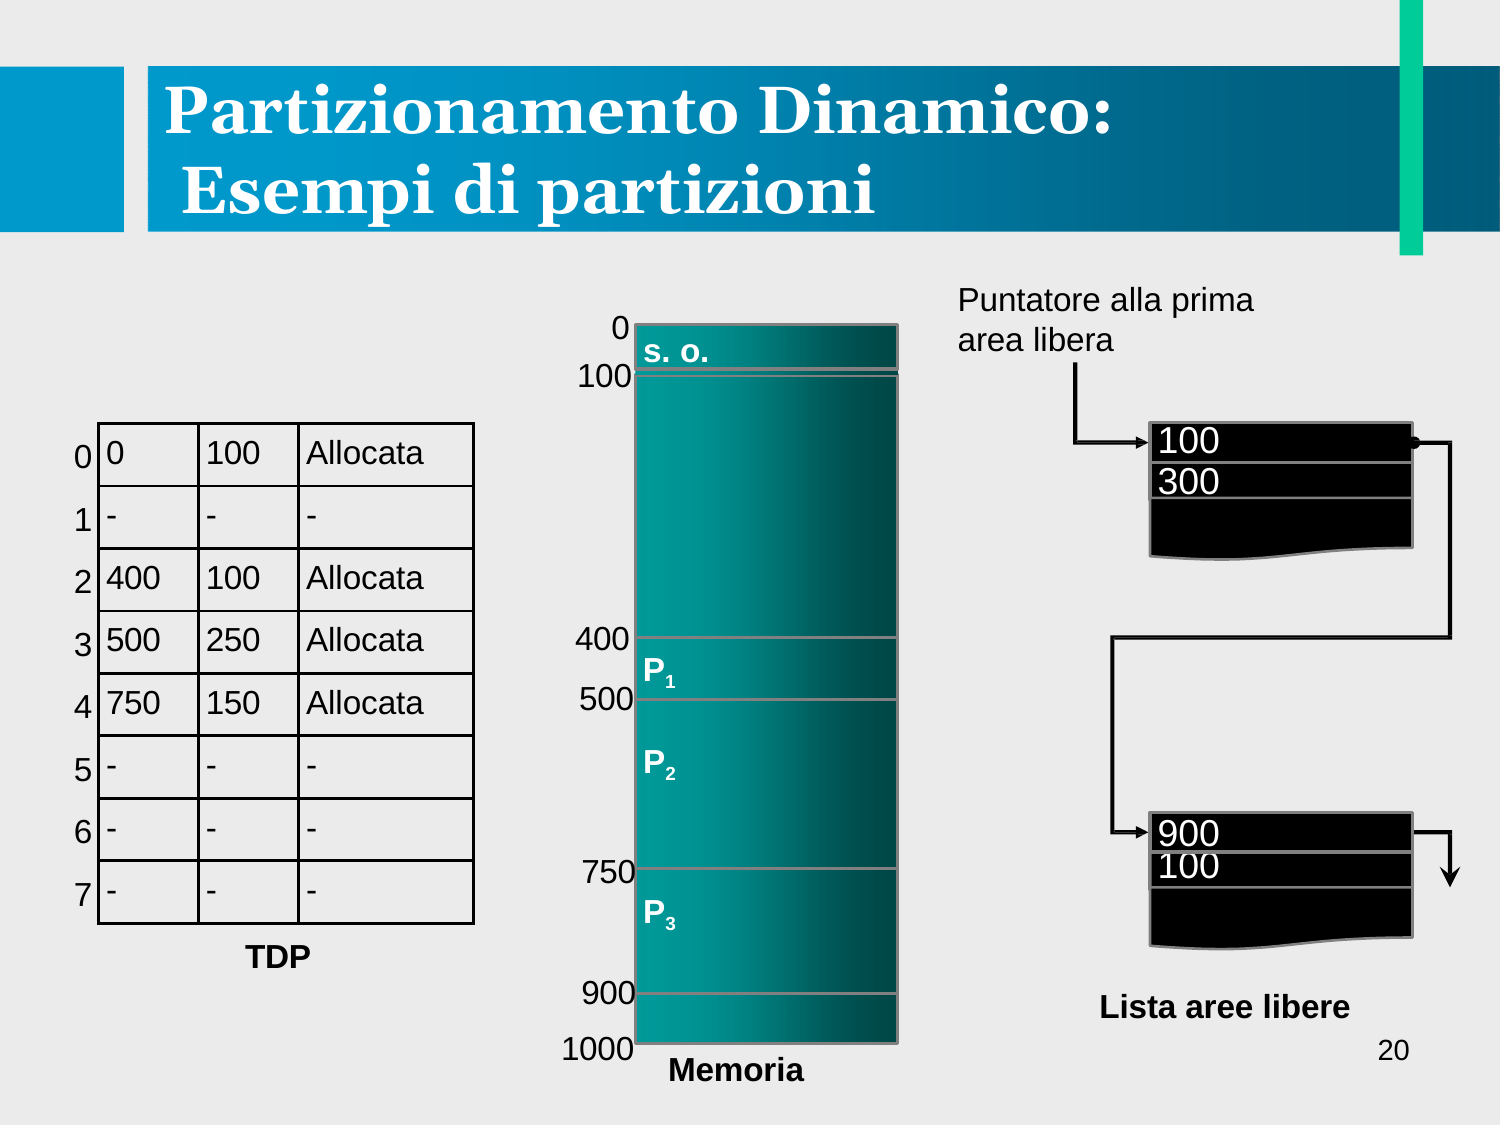

# Partizionamento Dinamico:  Esempi di partizioni

Puntatore alla prima
area libera
0
100

s. o.

0
1
2
3
4
5
6
7
100
300

| 0 | 100 | Allocata |
| --- | --- | --- |
| - | - | - |
| 400 | 100 | Allocata |
| 500 | 250 | Allocata |
| 750 | 150 | Allocata |
| - | - | - |
| - | - | - |
| - | - | - |

400

P1
500

P2
900

750

100

P3
TDP
900
Lista aree libere

1000
20
Memoria